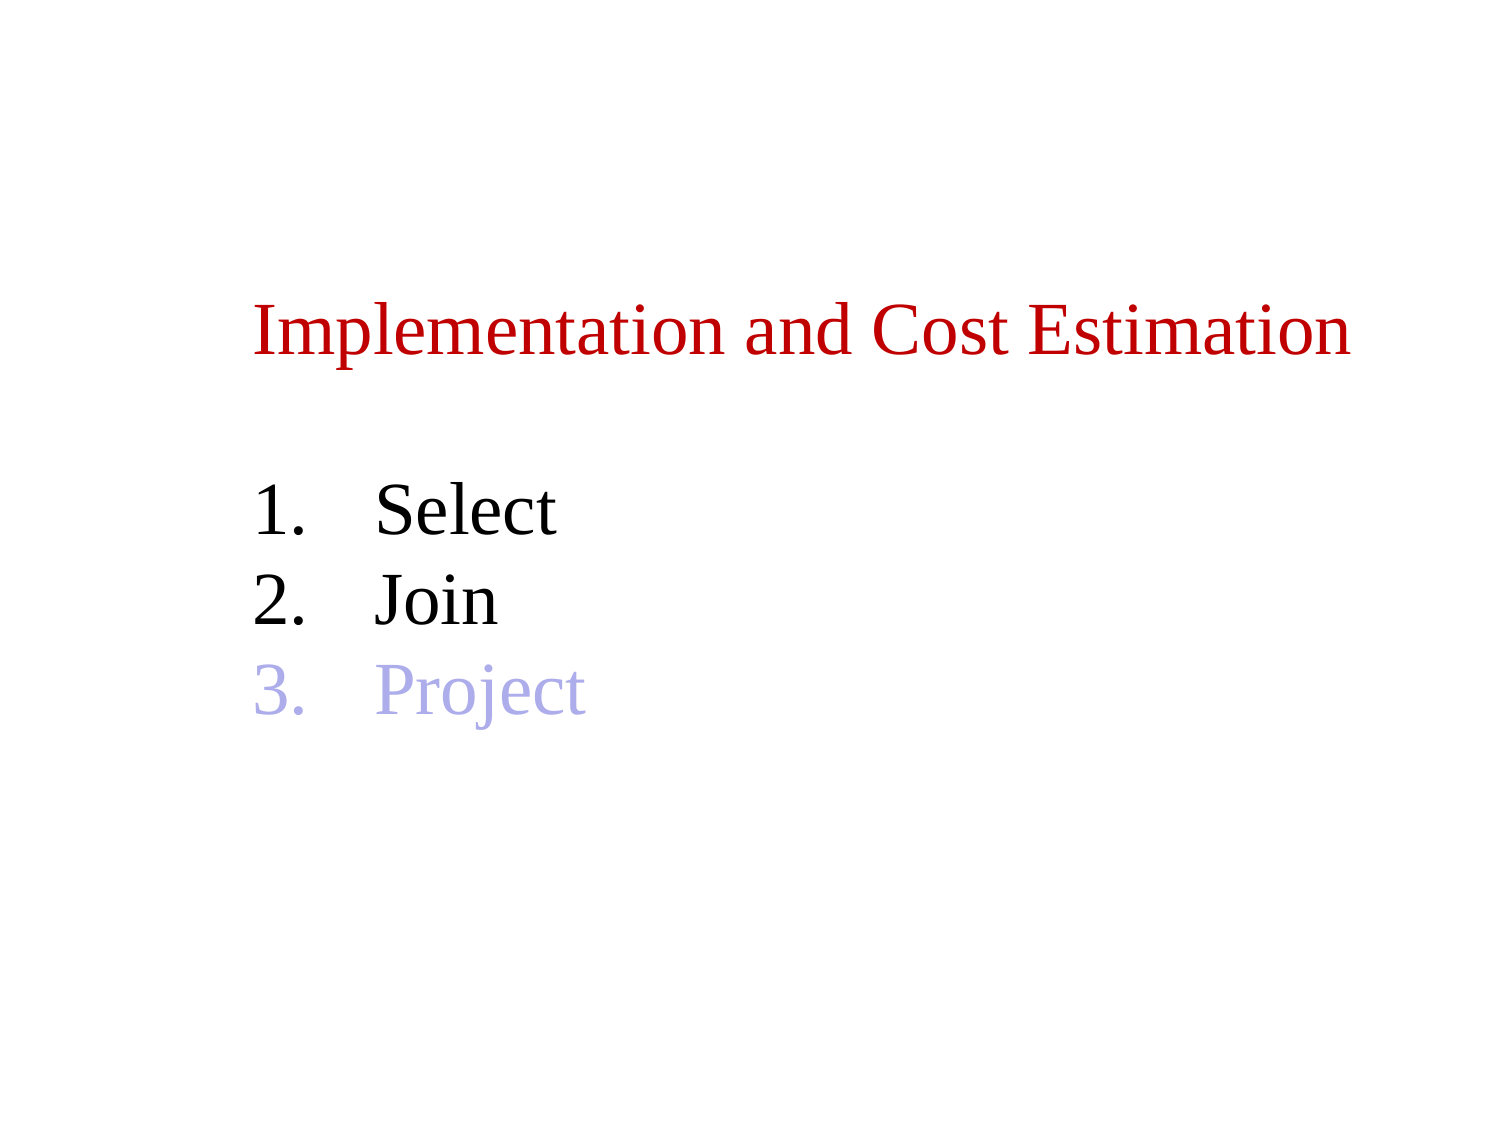

Implementation and Cost Estimation

Select
Join
Project